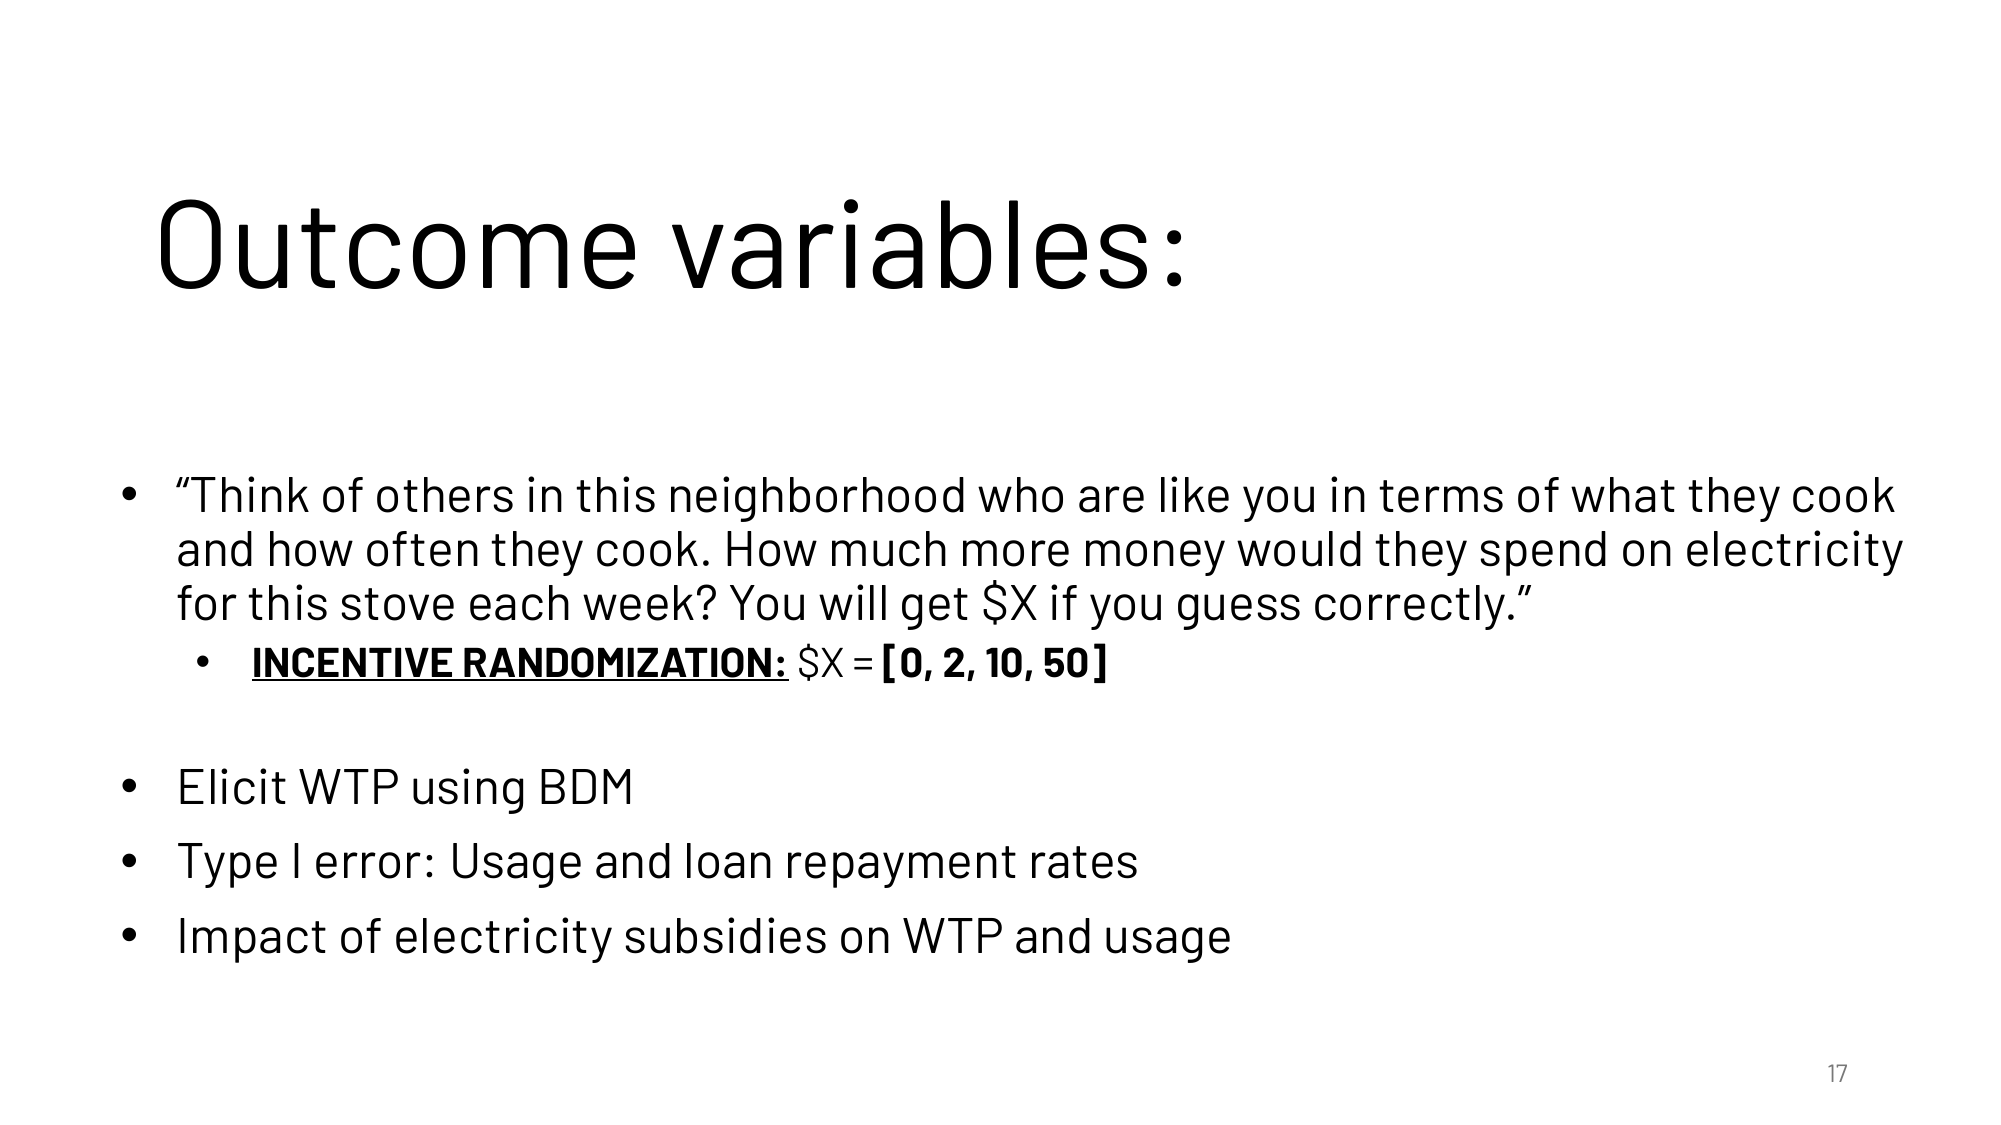

Outcome variables:

“Think of others in this neighborhood who are like you in terms of what they cook and how often they cook. How much more money would they spend on electricity for this stove each week? You will get $X if you guess correctly.”
Incentive randomization: $X = [0, 2, 10, 50]
Elicit WTP using BDM
Type I error: Usage and loan repayment rates
Impact of electricity subsidies on WTP and usage
17